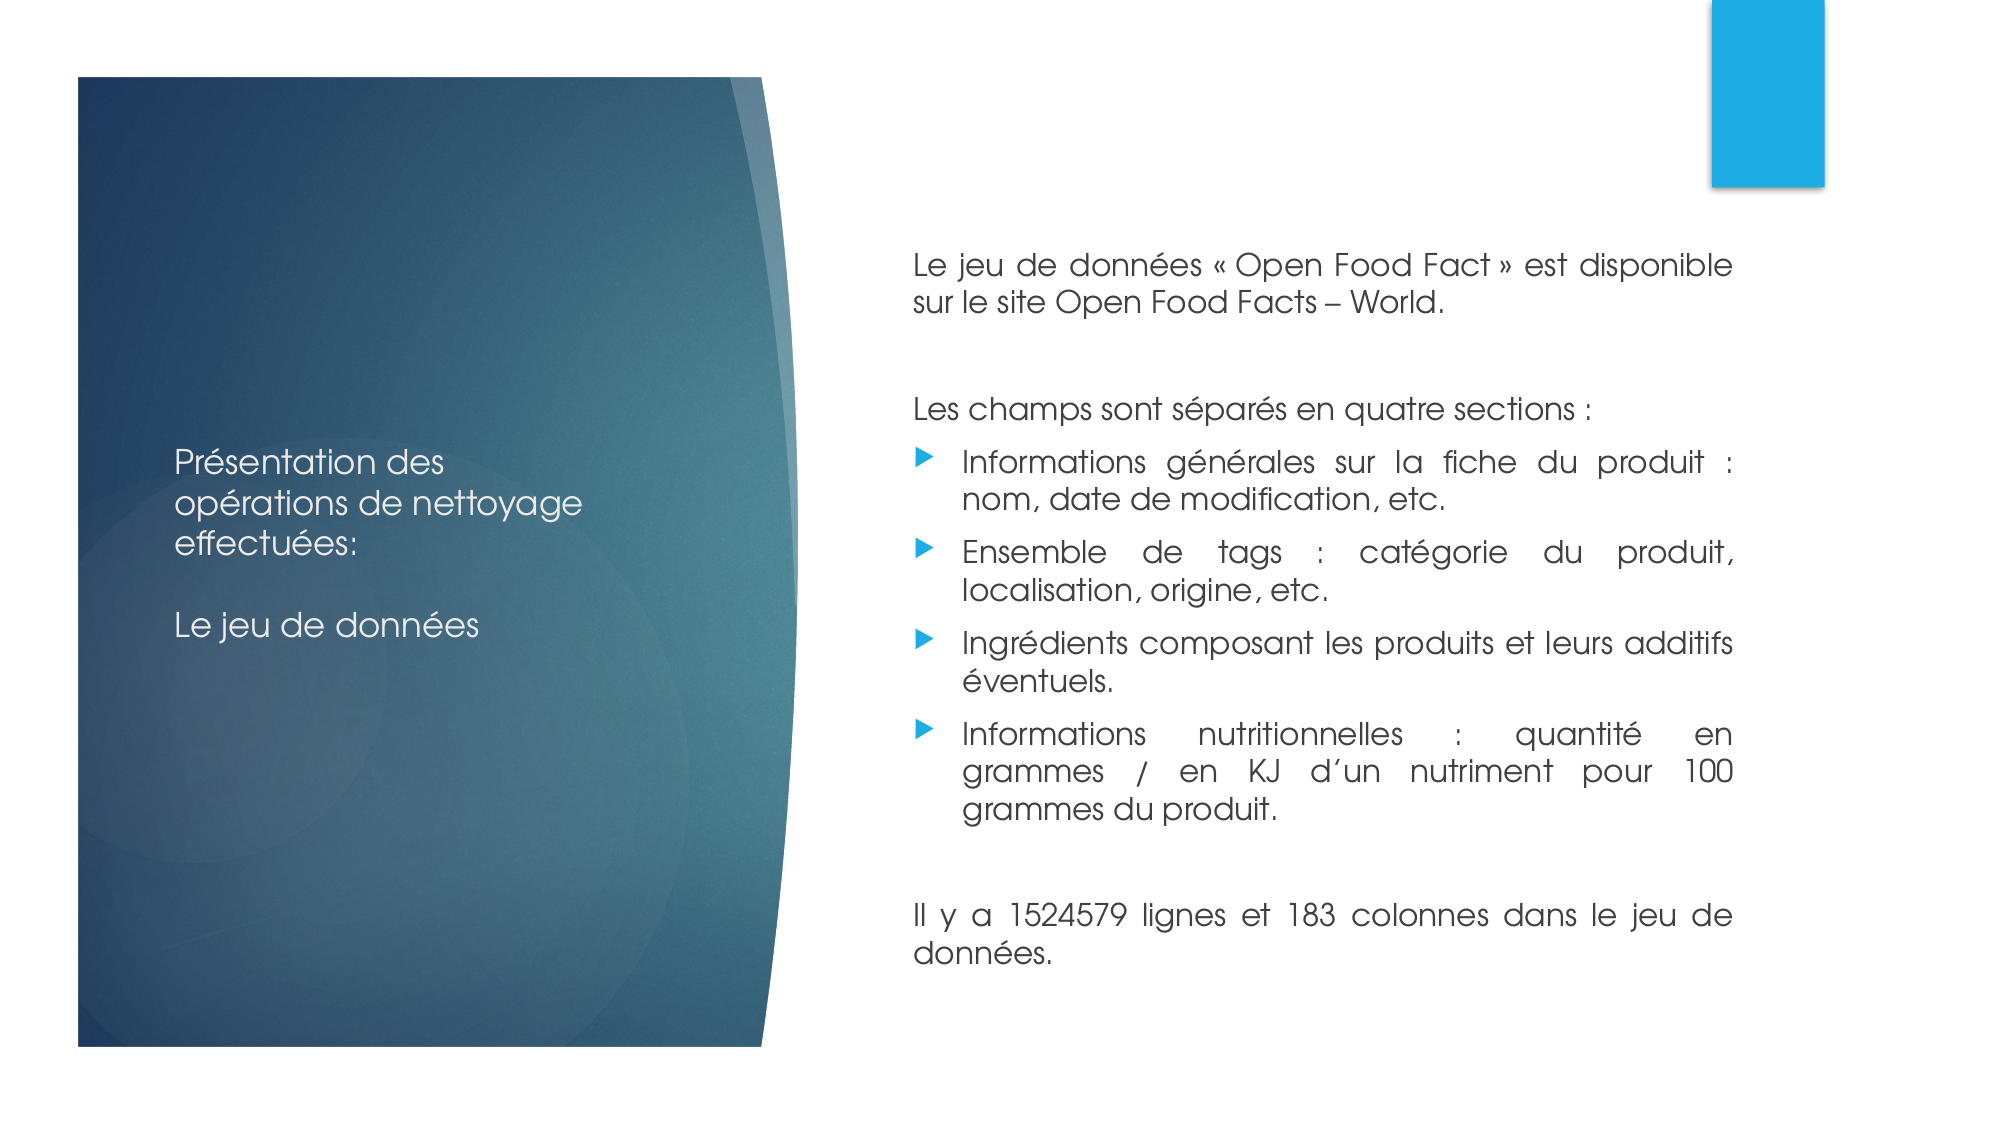

Le jeu de données « Open Food Fact » est disponible sur le site Open Food Facts – World.

Les champs sont séparés en quatre sections :
Informations générales sur la fiche du produit : nom, date de modification, etc.
Ensemble de tags : catégorie du produit, localisation, origine, etc.
Ingrédients composant les produits et leurs additifs éventuels.
Informations nutritionnelles : quantité en grammes / en KJ d’un nutriment pour 100 grammes du produit.

Il y a 1524579 lignes et 183 colonnes dans le jeu de données.

# Présentation des opérations de nettoyage effectuées: Le jeu de données